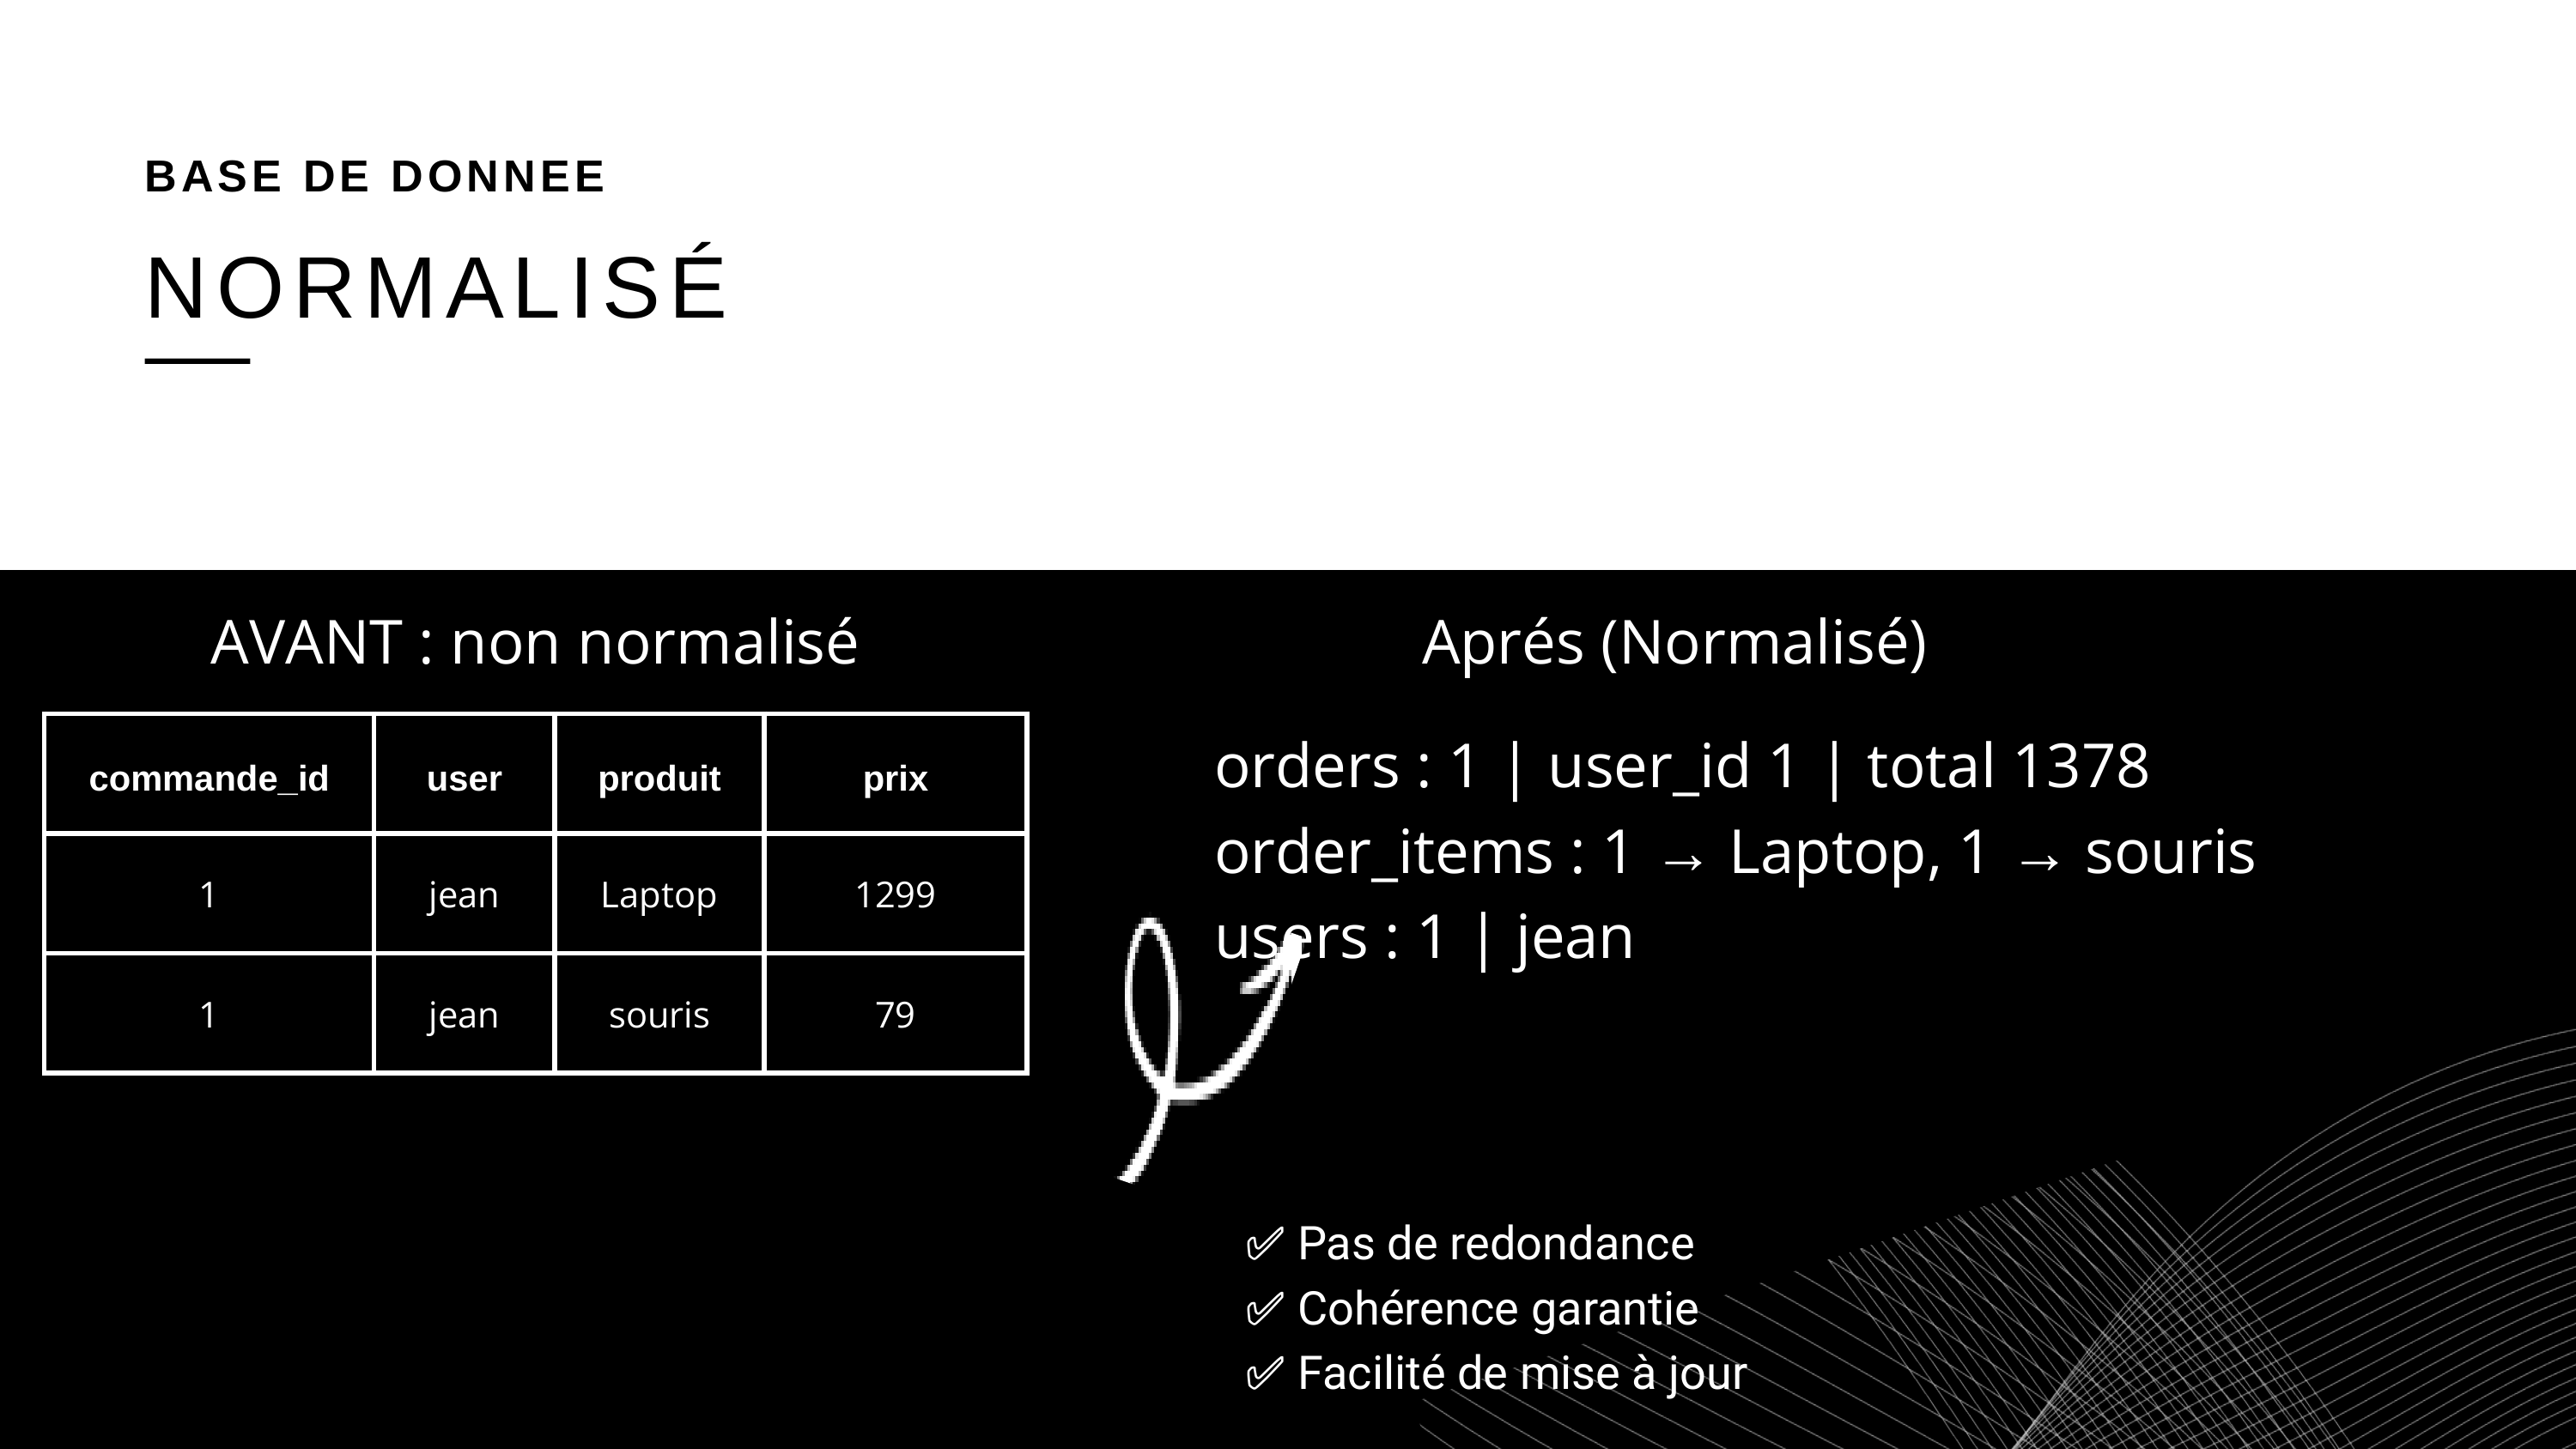

BASE DE DONNEE
NORMALISÉ

AVANT : non normalisé
Aprés (Normalisé)
| commande\_id | user | produit | prix |
| --- | --- | --- | --- |
| 1 | jean | Laptop | 1299 |
| 1 | jean | souris | 79 |
orders : 1 | user_id 1 | total 1378
order_items : 1 → Laptop, 1 → souris
users : 1 | jean

✅ Pas de redondance
✅ Cohérence garantie
✅ Facilité de mise à jour